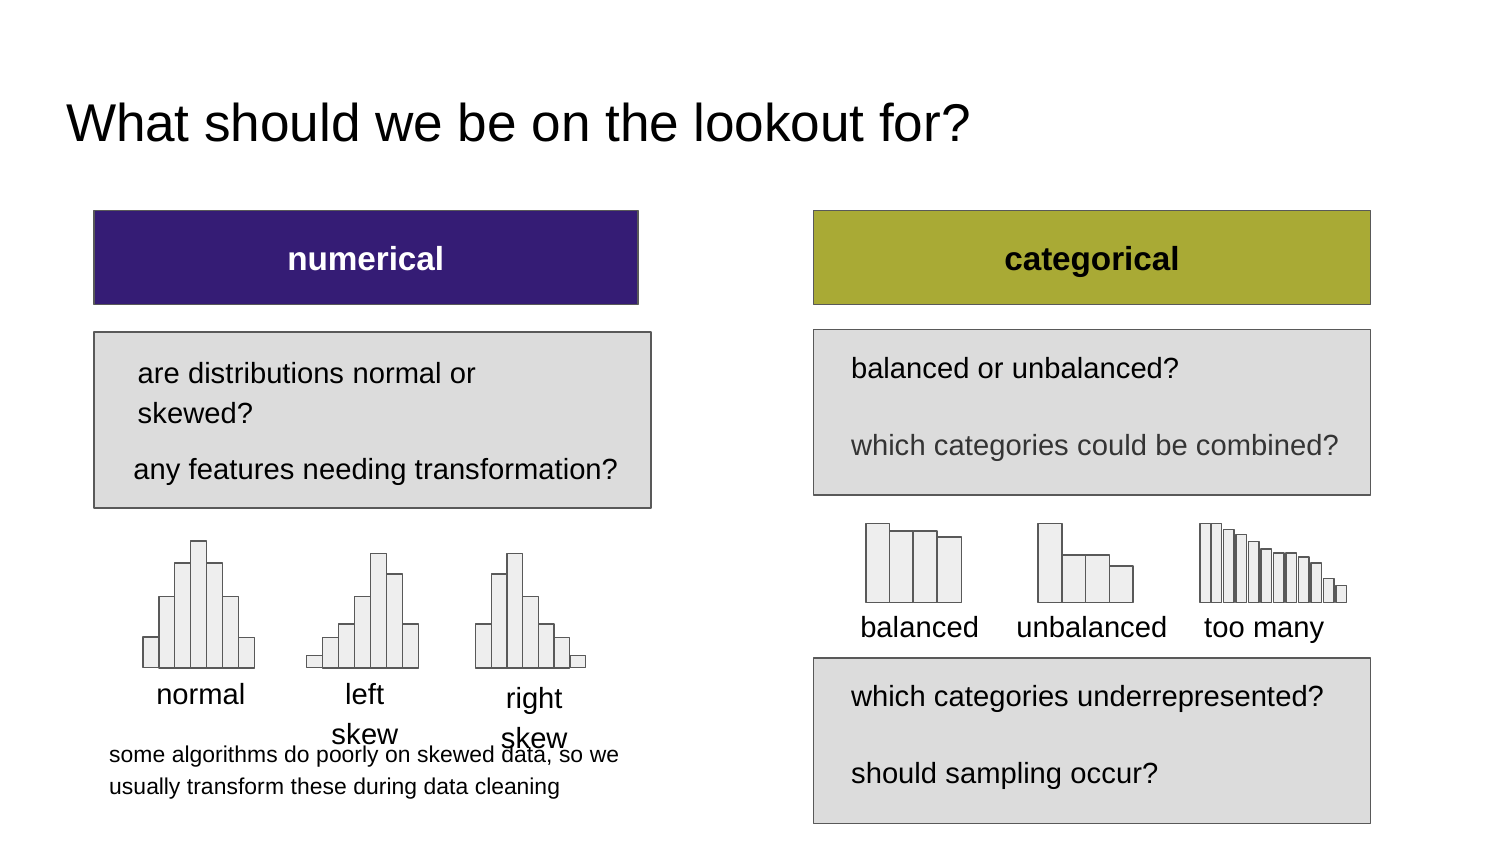

# What should we be on the lookout for?
numerical
categorical
balanced or unbalanced?

are distributions normal or skewed?
which categories could be combined?
any features needing transformation?

unbalanced

balanced

too many

normal

left skew

right skew
which categories underrepresented?

some algorithms do poorly on skewed data, so we usually transform these during data cleaning
should sampling occur?